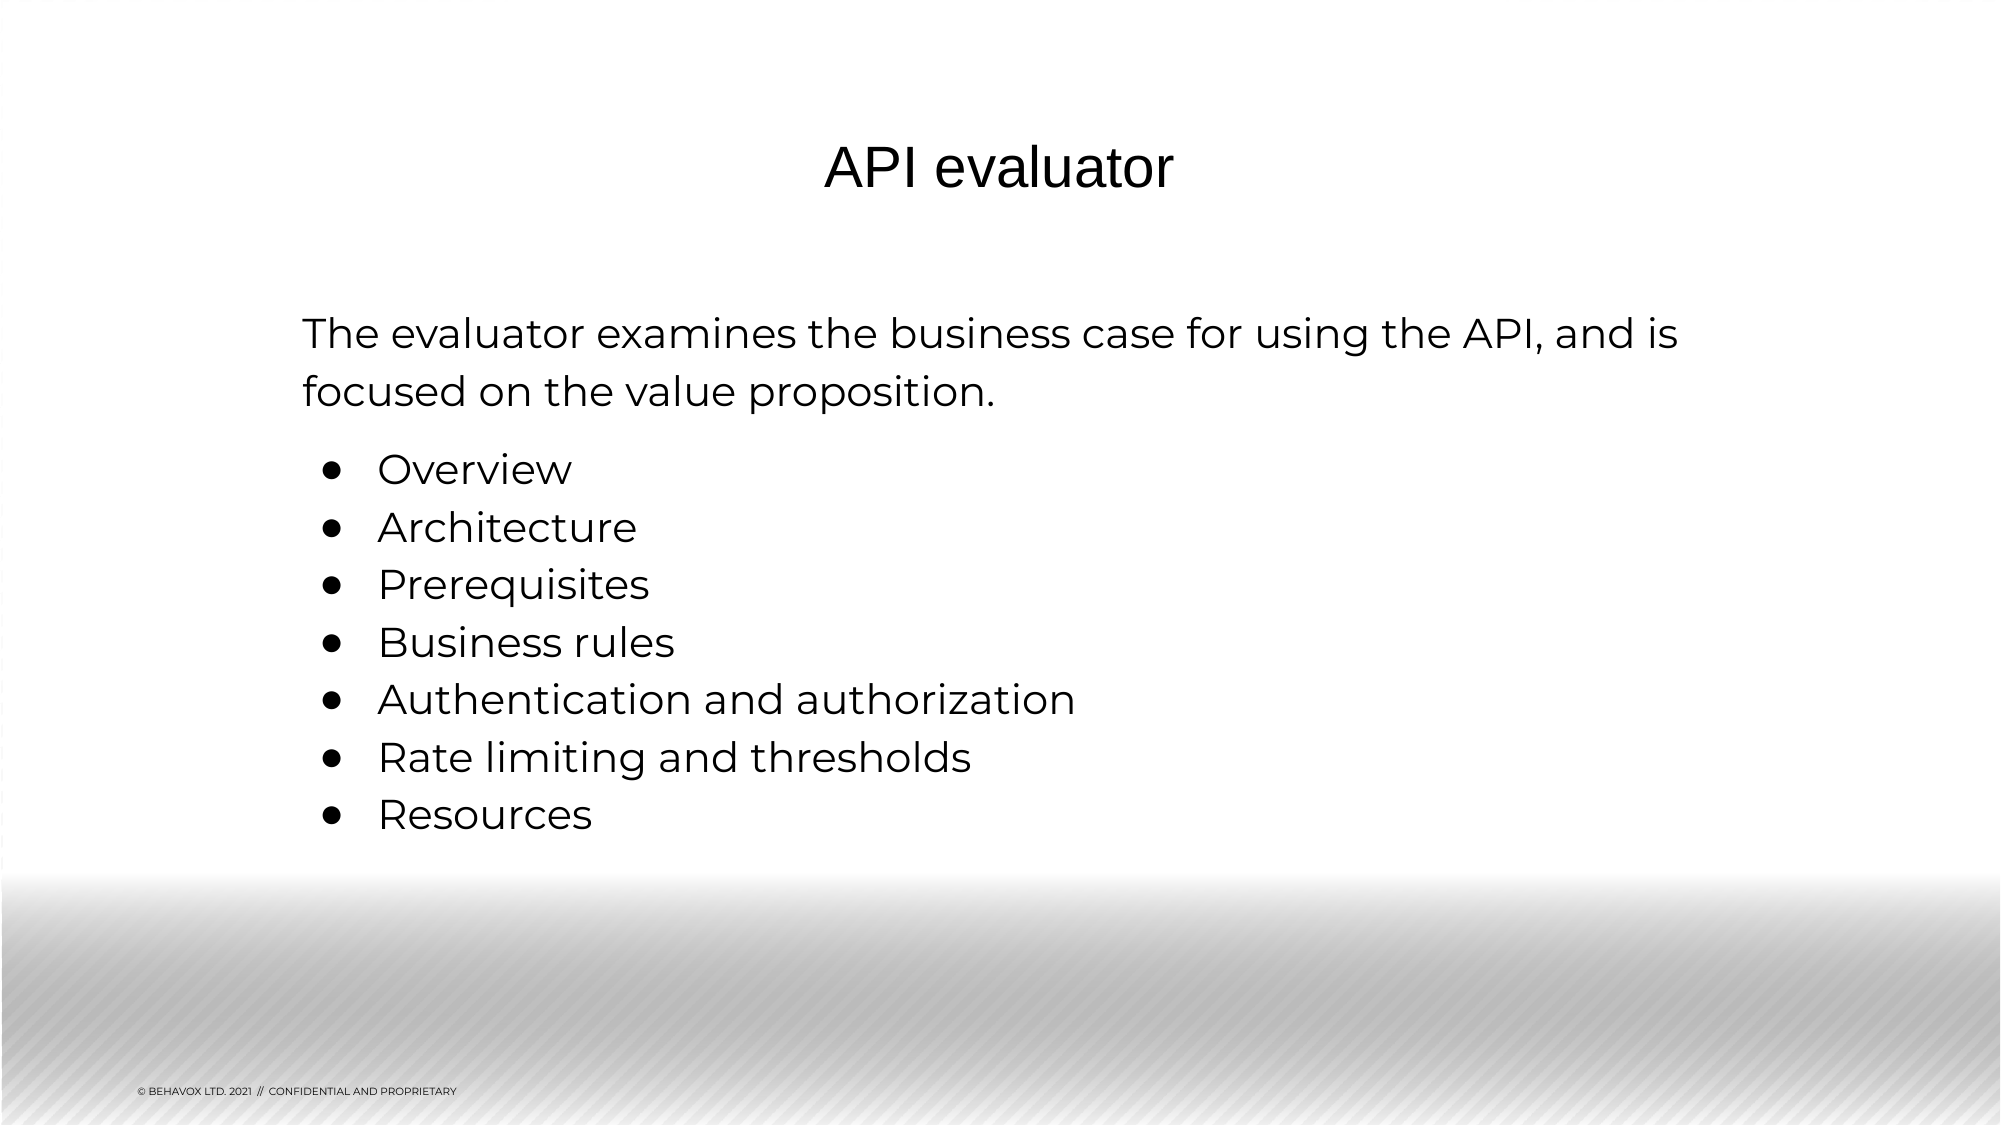

# API evaluator
The evaluator examines the business case for using the API, and is focused on the value proposition.
Overview
Architecture
Prerequisites
Business rules
Authentication and authorization
Rate limiting and thresholds
Resources